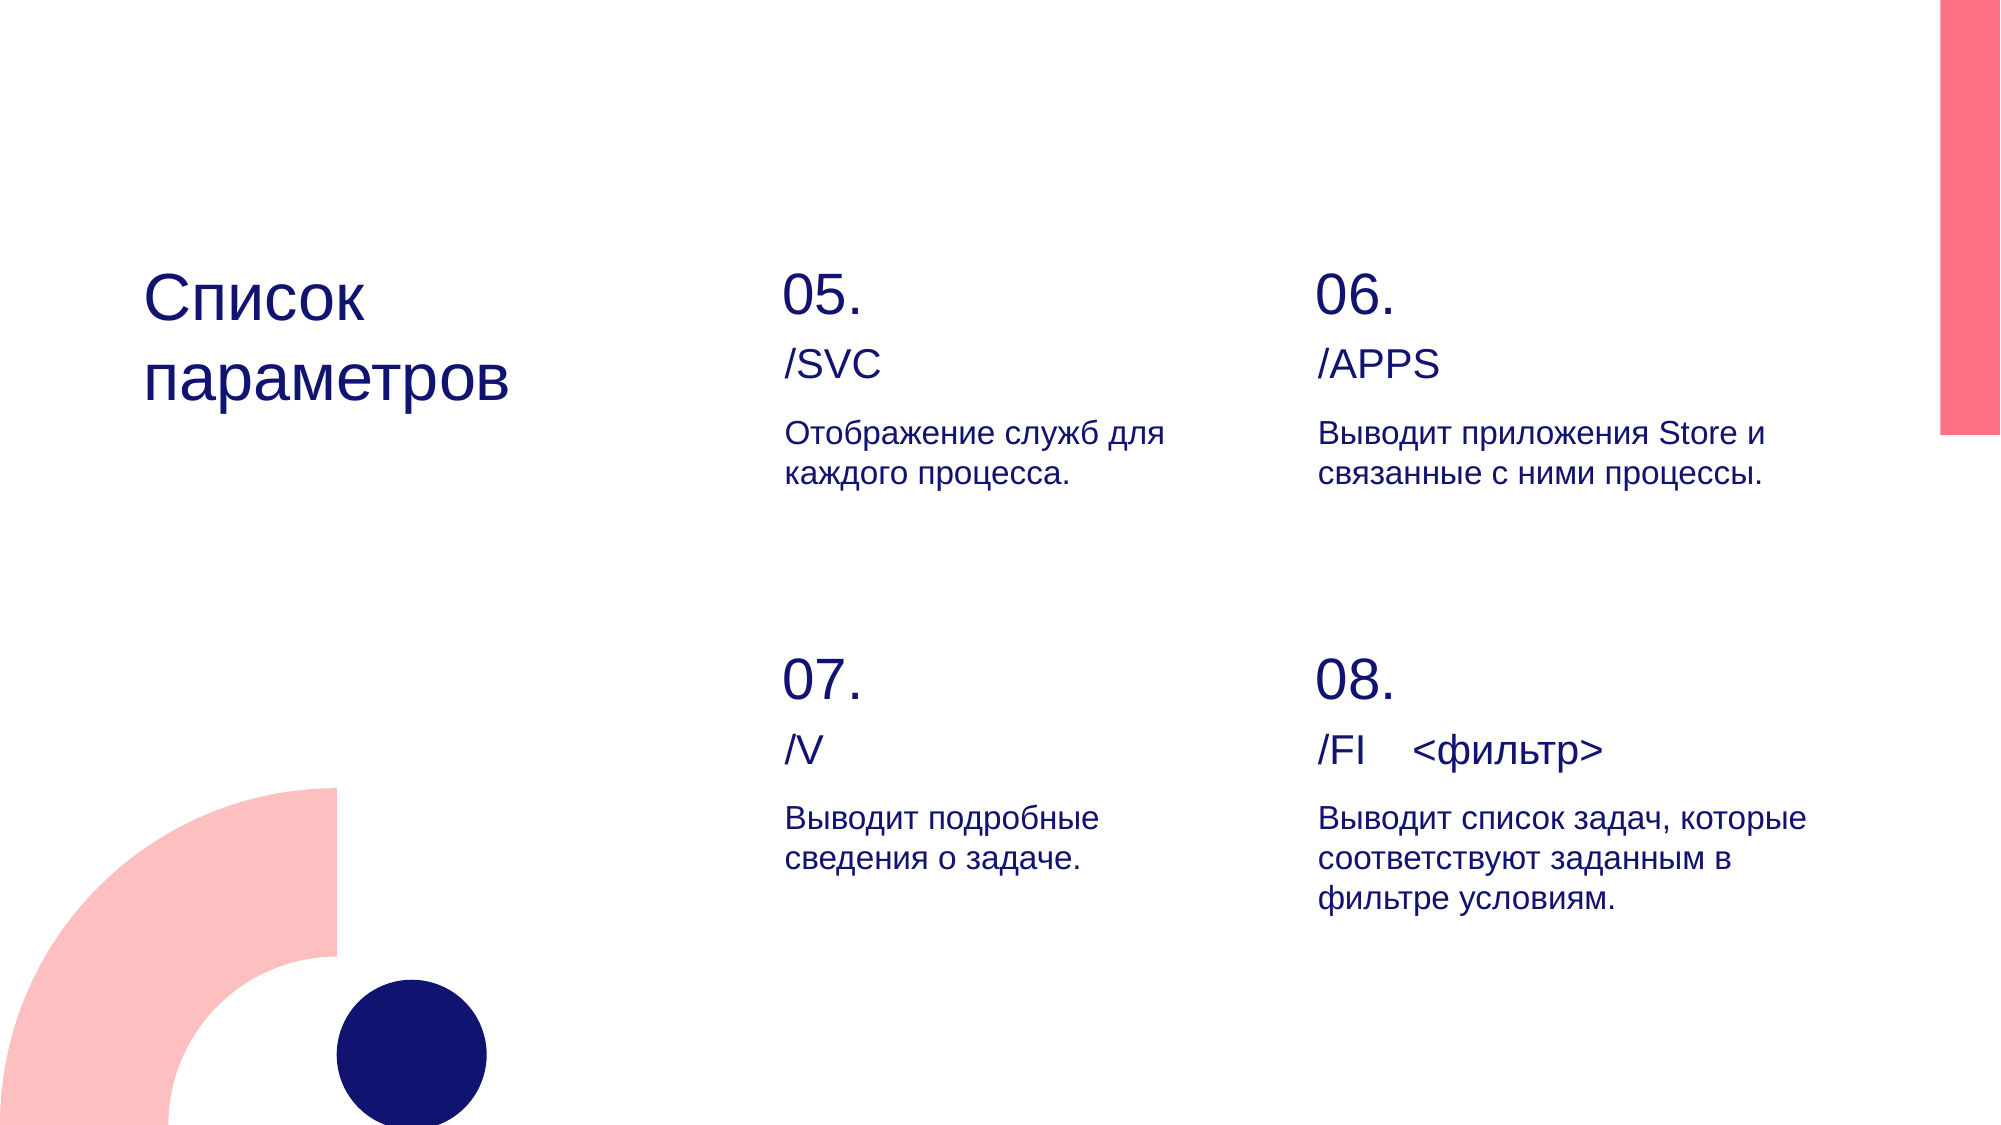

Список параметров
05.
06.
/APPS
/SVC
Отображение служб для каждого процесса.
Выводит приложения Store и связанные с ними процессы.
07.
08.
/V
/FI    <фильтр>
Выводит подробные сведения о задаче.
Выводит список задач, которые соответствуют заданным в фильтре условиям.